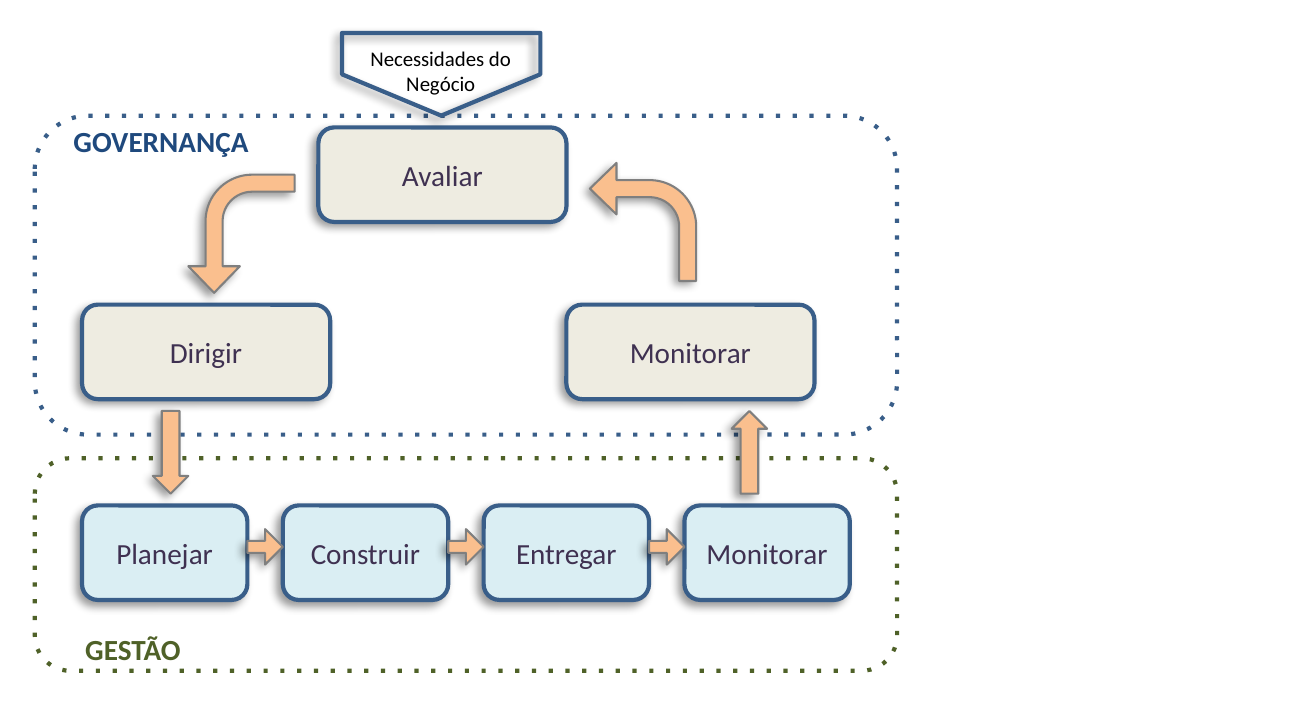

Necessidades do Negócio

GOVERNANÇA
Avaliar

Dirigir
Monitorar

Planejar
Construir
Entregar
Monitorar

GESTÃO